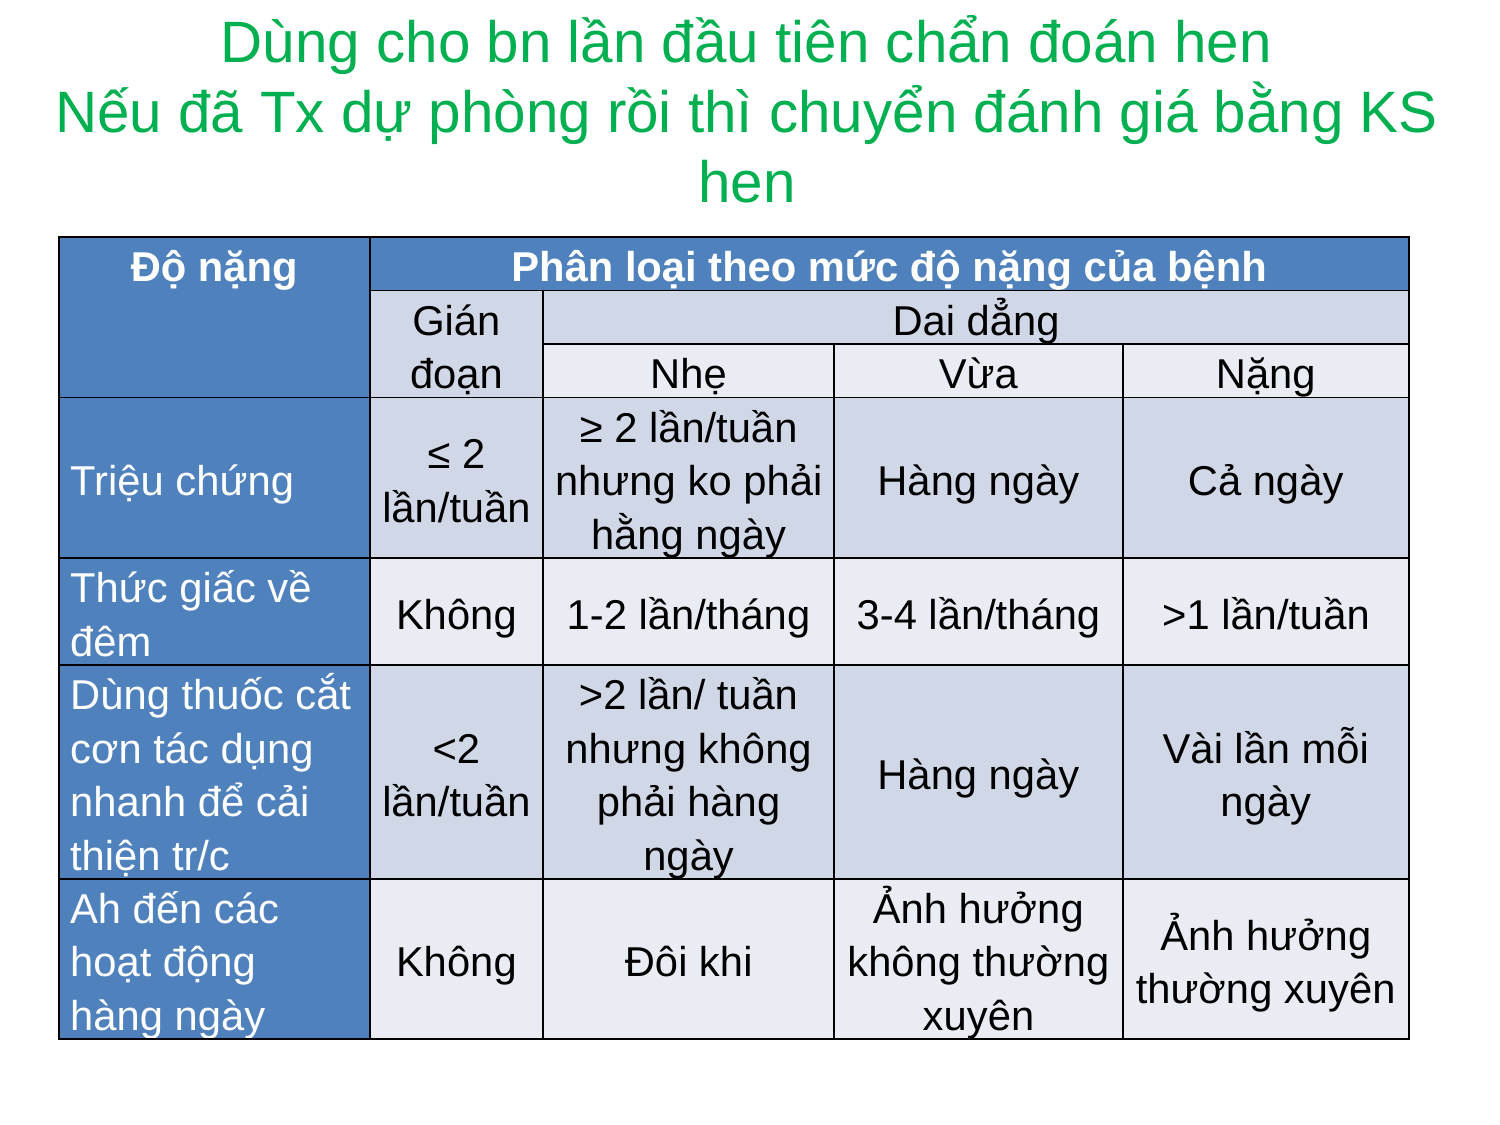

# Dùng cho bn lần đầu tiên chẩn đoán hen Nếu đã Tx dự phòng rồi thì chuyển đánh giá bằng KS hen
| Độ nặng | Phân loại theo mức độ nặng của bệnh |  |  |  |
| --- | --- | --- | --- | --- |
|  | Gián đoạn | Dai dẳng |  |  |
|  |  | Nhẹ | Vừa | Nặng |
| Triệu chứng | ≤ 2 lần/tuần | ≥ 2 lần/tuần nhưng ko phải hằng ngày | Hàng ngày | Cả ngày |
| Thức giấc về đêm | Không | 1-2 lần/tháng | 3-4 lần/tháng | >1 lần/tuần |
| Dùng thuốc cắt cơn tác dụng nhanh để cải thiện tr/c | <2 lần/tuần | >2 lần/ tuần nhưng không phải hàng ngày | Hàng ngày | Vài lần mỗi ngày |
| Ah đến các hoạt động hàng ngày | Không | Đôi khi | Ảnh hưởng không thường xuyên | Ảnh hưởng thường xuyên |